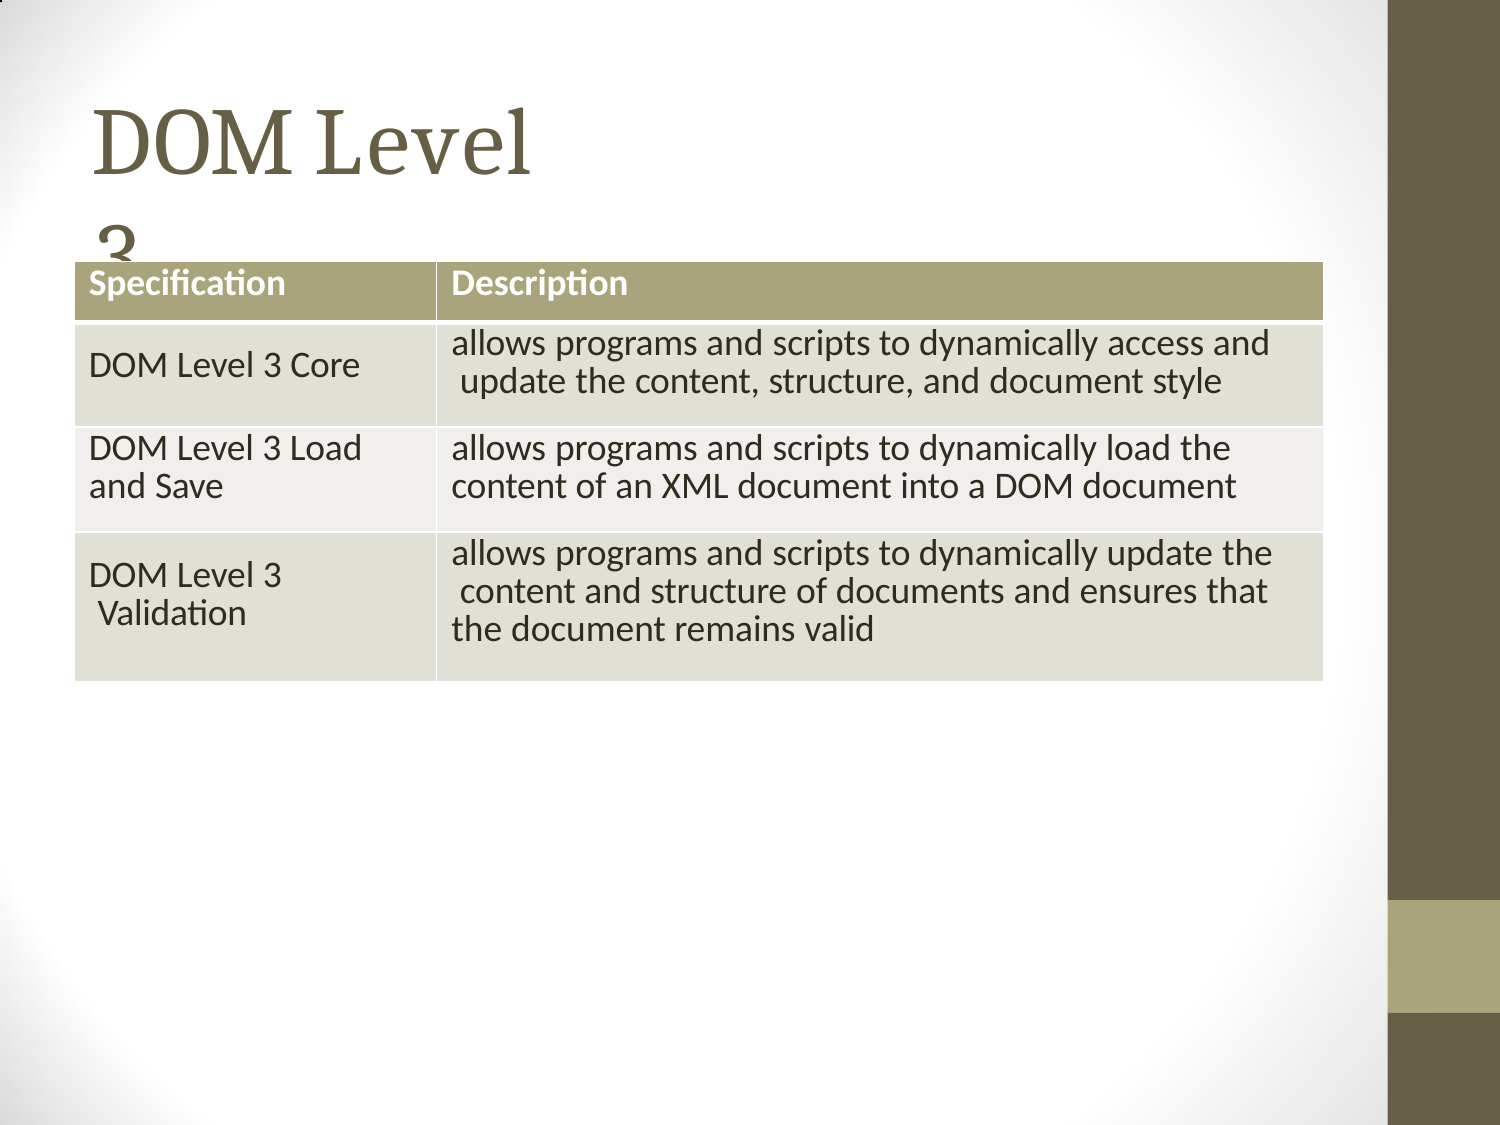

# DOM Level 3
| Specification | Description |
| --- | --- |
| DOM Level 3 Core | allows programs and scripts to dynamically access and update the content, structure, and document style |
| DOM Level 3 Load and Save | allows programs and scripts to dynamically load the content of an XML document into a DOM document |
| DOM Level 3 Validation | allows programs and scripts to dynamically update the content and structure of documents and ensures that the document remains valid |